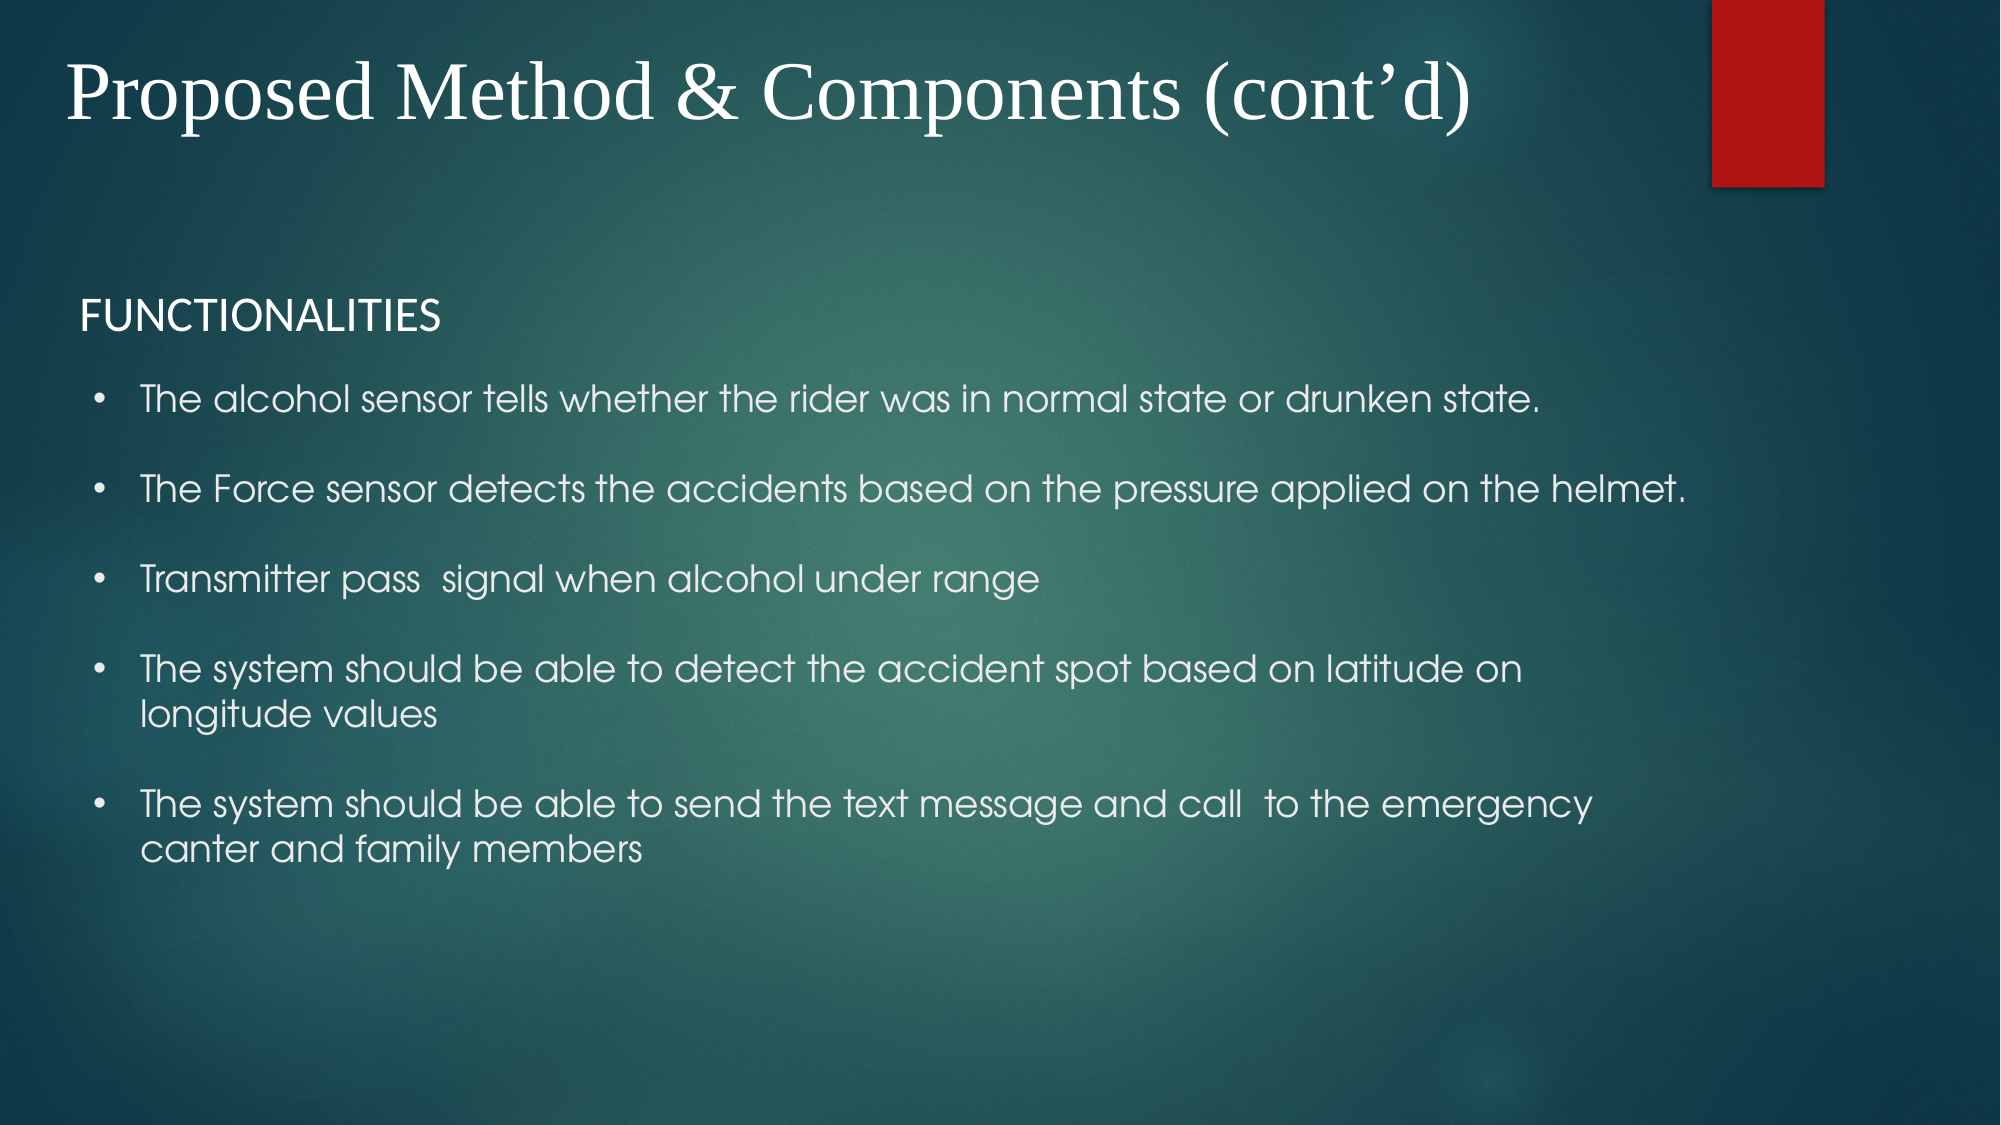

# Proposed Method & Components (cont’d)
FUNCTIONALITIES
The alcohol sensor tells whether the rider was in normal state or drunken state.

The Force sensor detects the accidents based on the pressure applied on the helmet.

Transmitter pass  signal when alcohol under range

The system should be able to detect the accident spot based on latitude on longitude values

The system should be able to send the text message and call  to the emergency canter and family members